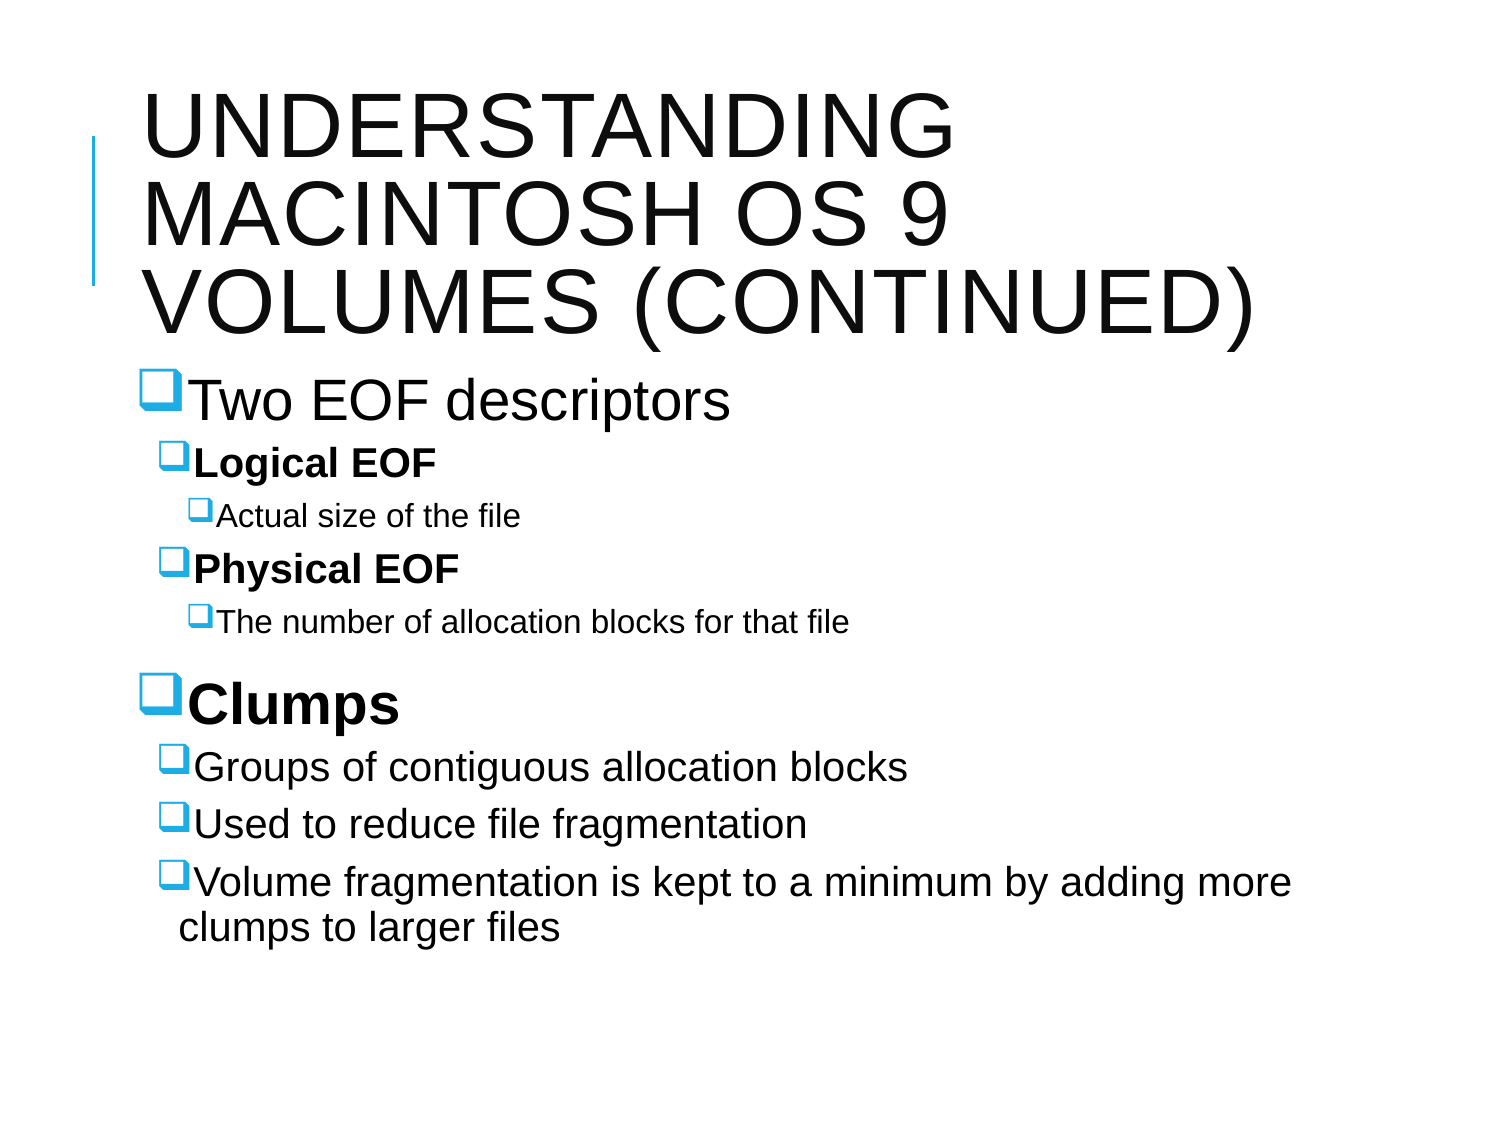

# Understanding Macintosh OS 9 Volumes (continued)
Two EOF descriptors
Logical EOF
Actual size of the file
Physical EOF
The number of allocation blocks for that file
Clumps
Groups of contiguous allocation blocks
Used to reduce file fragmentation
Volume fragmentation is kept to a minimum by adding more clumps to larger files